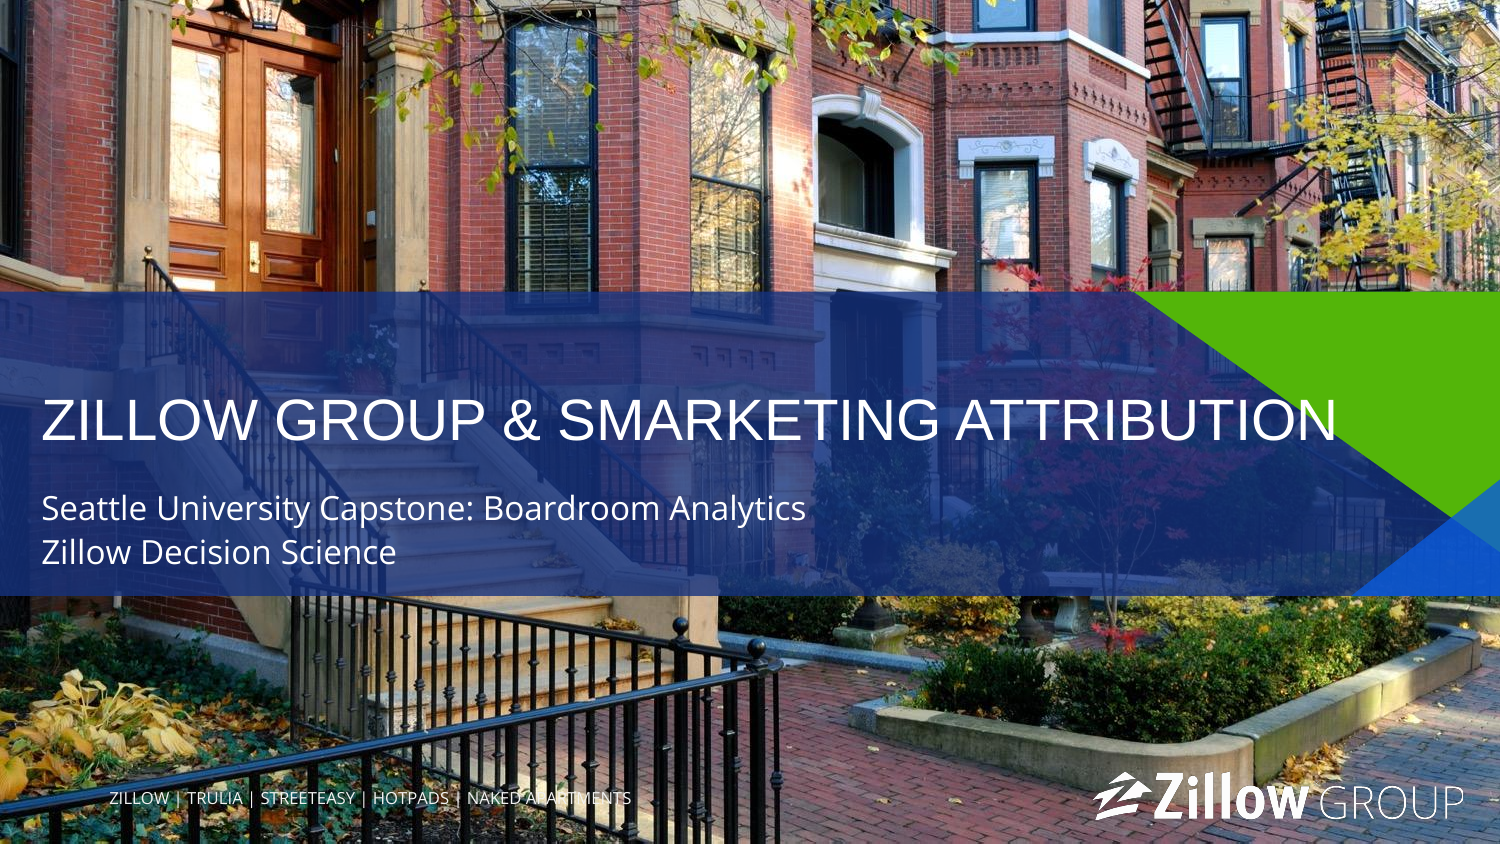

ZILLOW GROUP & SMARKETING ATTRIBUTION
Seattle University Capstone: Boardroom Analytics
Zillow Decision Science